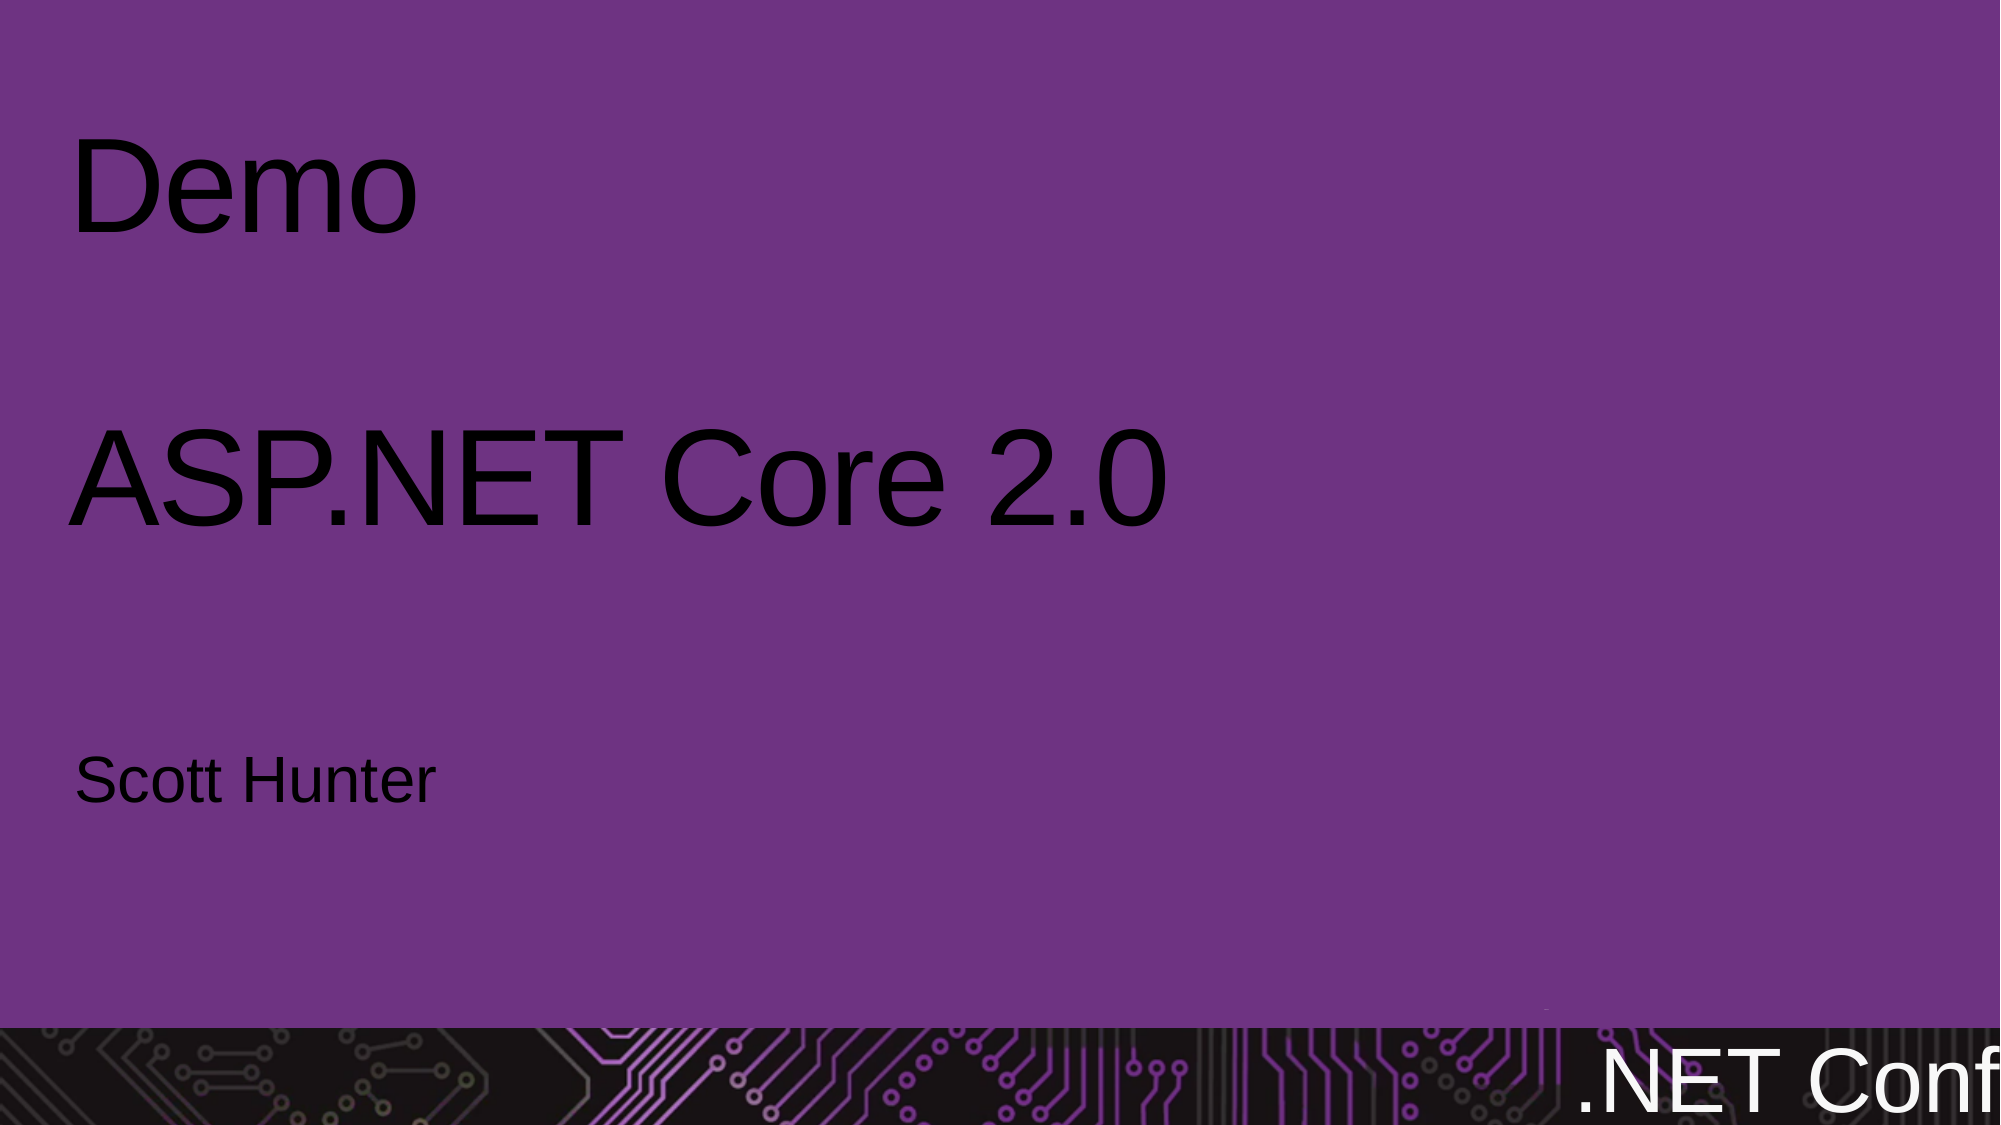

# Demo ASP.NET Core 2.0
Scott Hunter